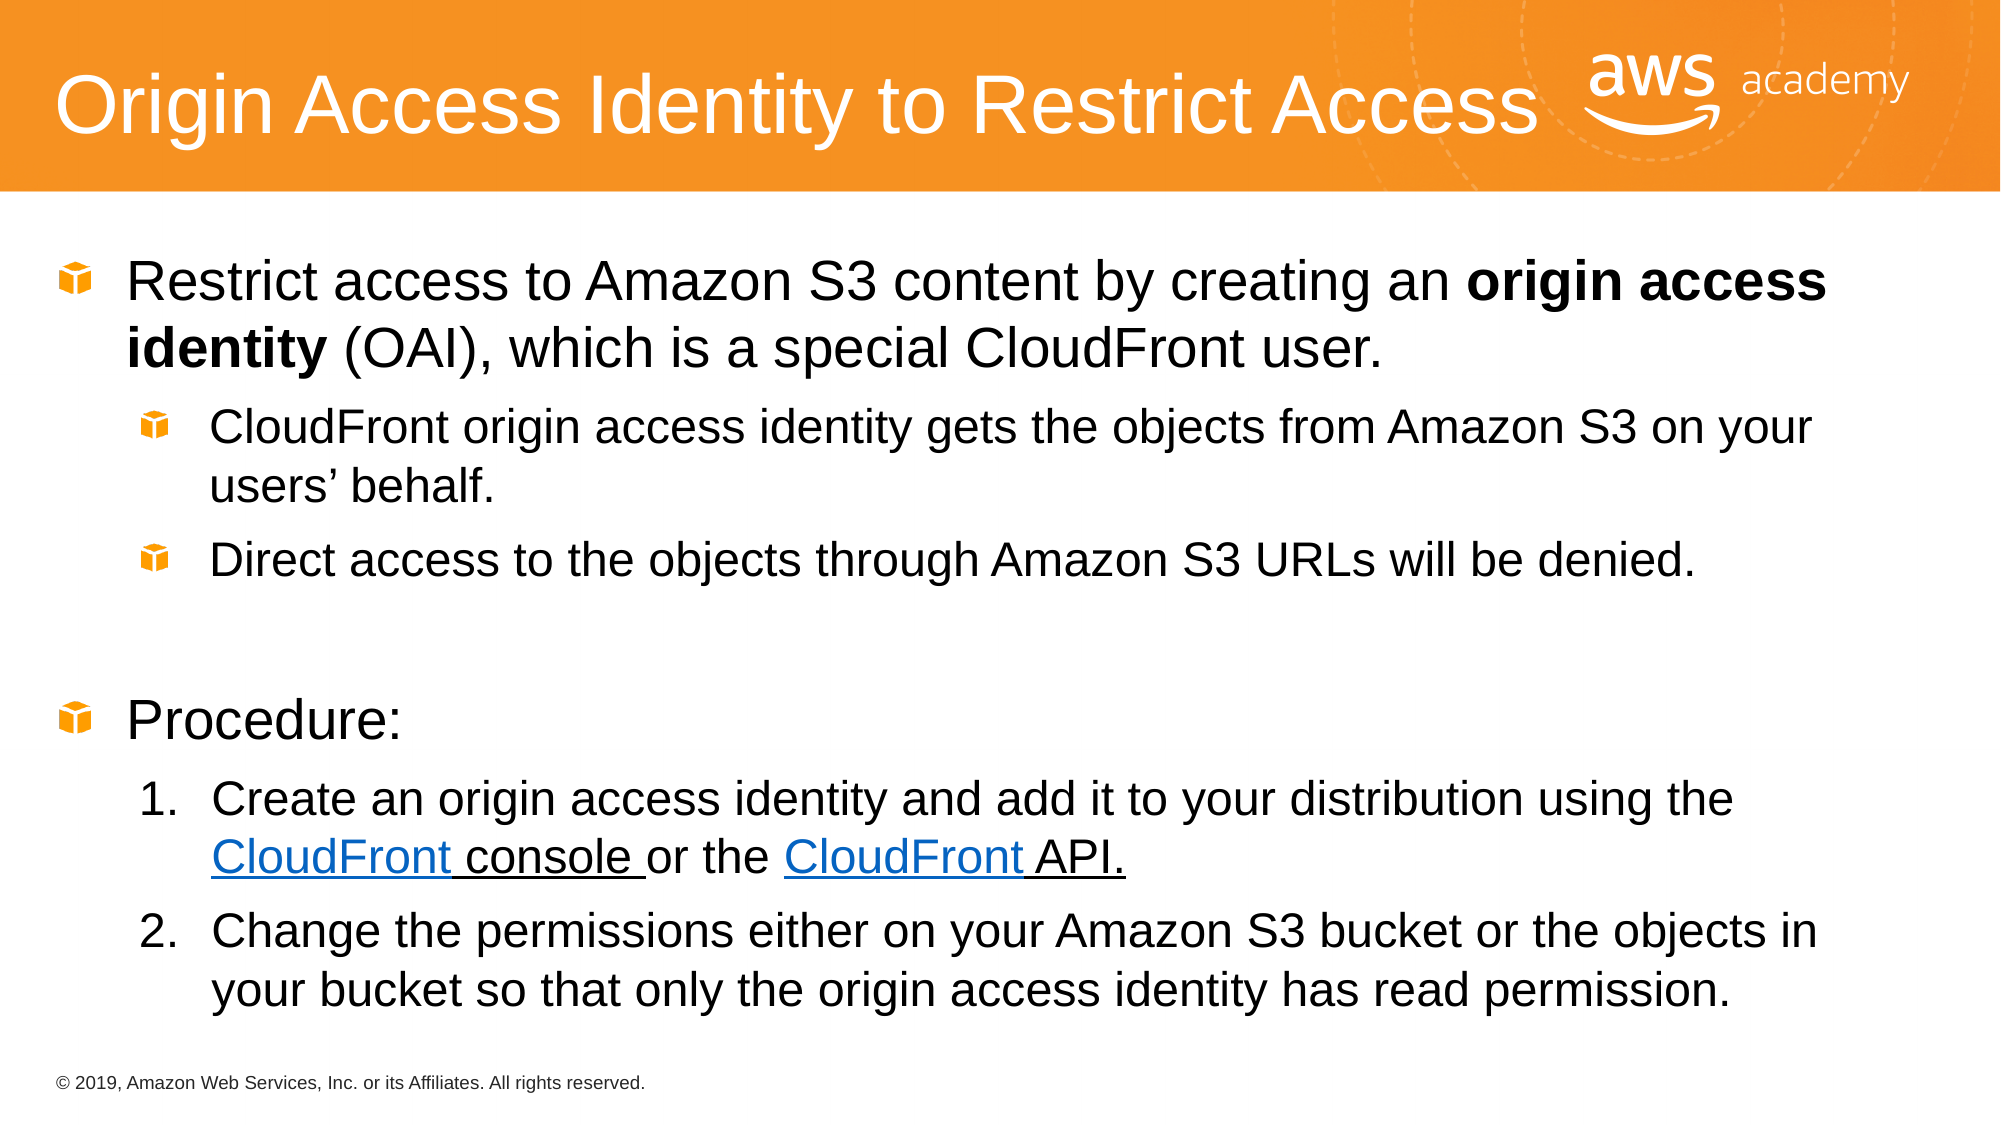

# Origin Access Identity to Restrict Access
Restrict access to Amazon S3 content by creating an origin access identity (OAI), which is a special CloudFront user.
CloudFront origin access identity gets the objects from Amazon S3 on your users’ behalf.
Direct access to the objects through Amazon S3 URLs will be denied.

Procedure:
Create an origin access identity and add it to your distribution using the CloudFront console or the CloudFront API.
Change the permissions either on your Amazon S3 bucket or the objects in your bucket so that only the origin access identity has read permission.